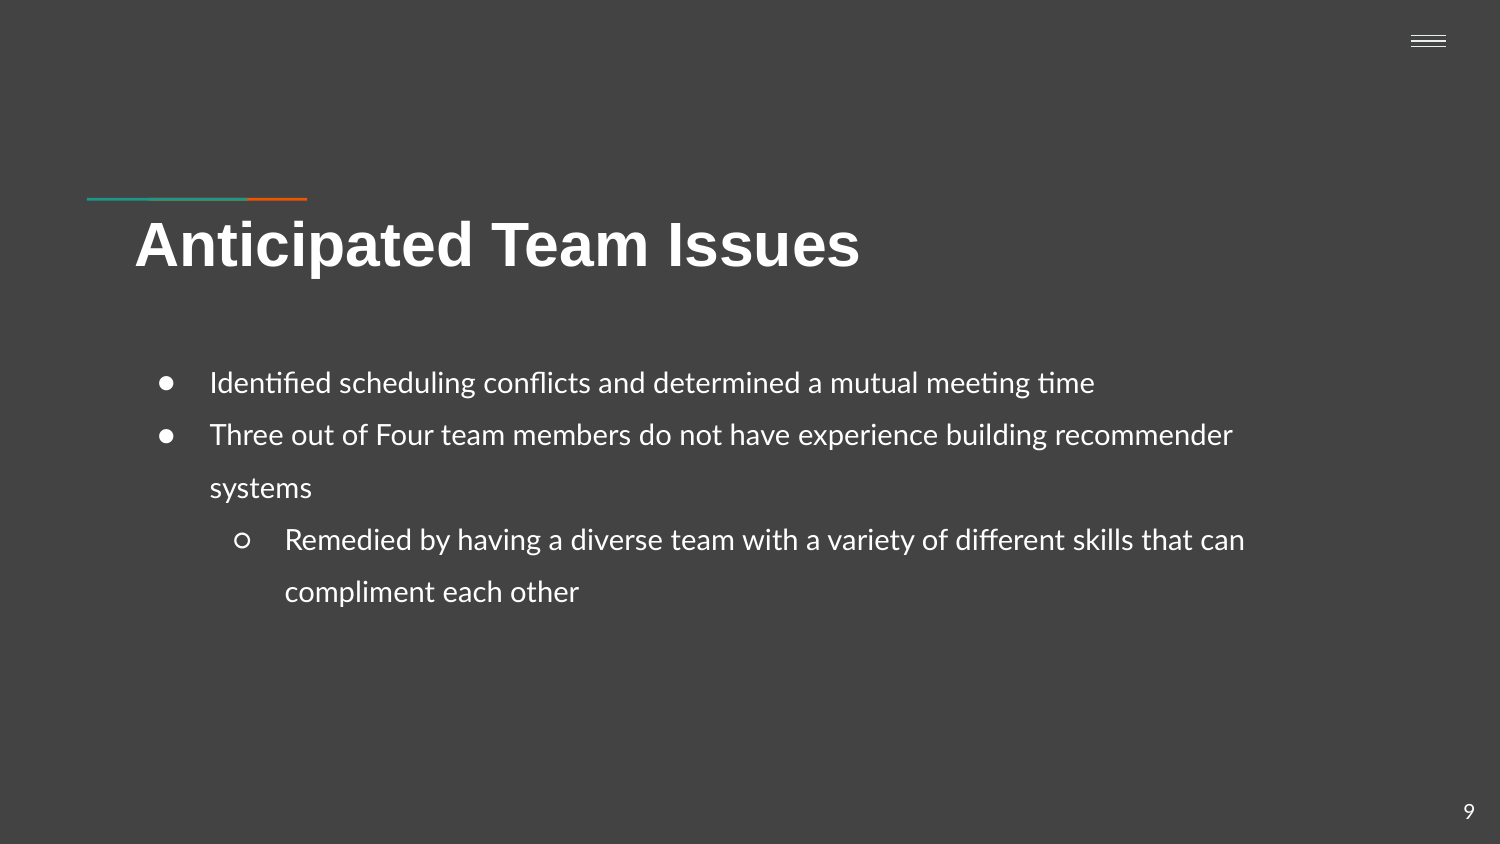

# Anticipated Team Issues
Identified scheduling conflicts and determined a mutual meeting time
Three out of Four team members do not have experience building recommender systems
Remedied by having a diverse team with a variety of different skills that can compliment each other
9